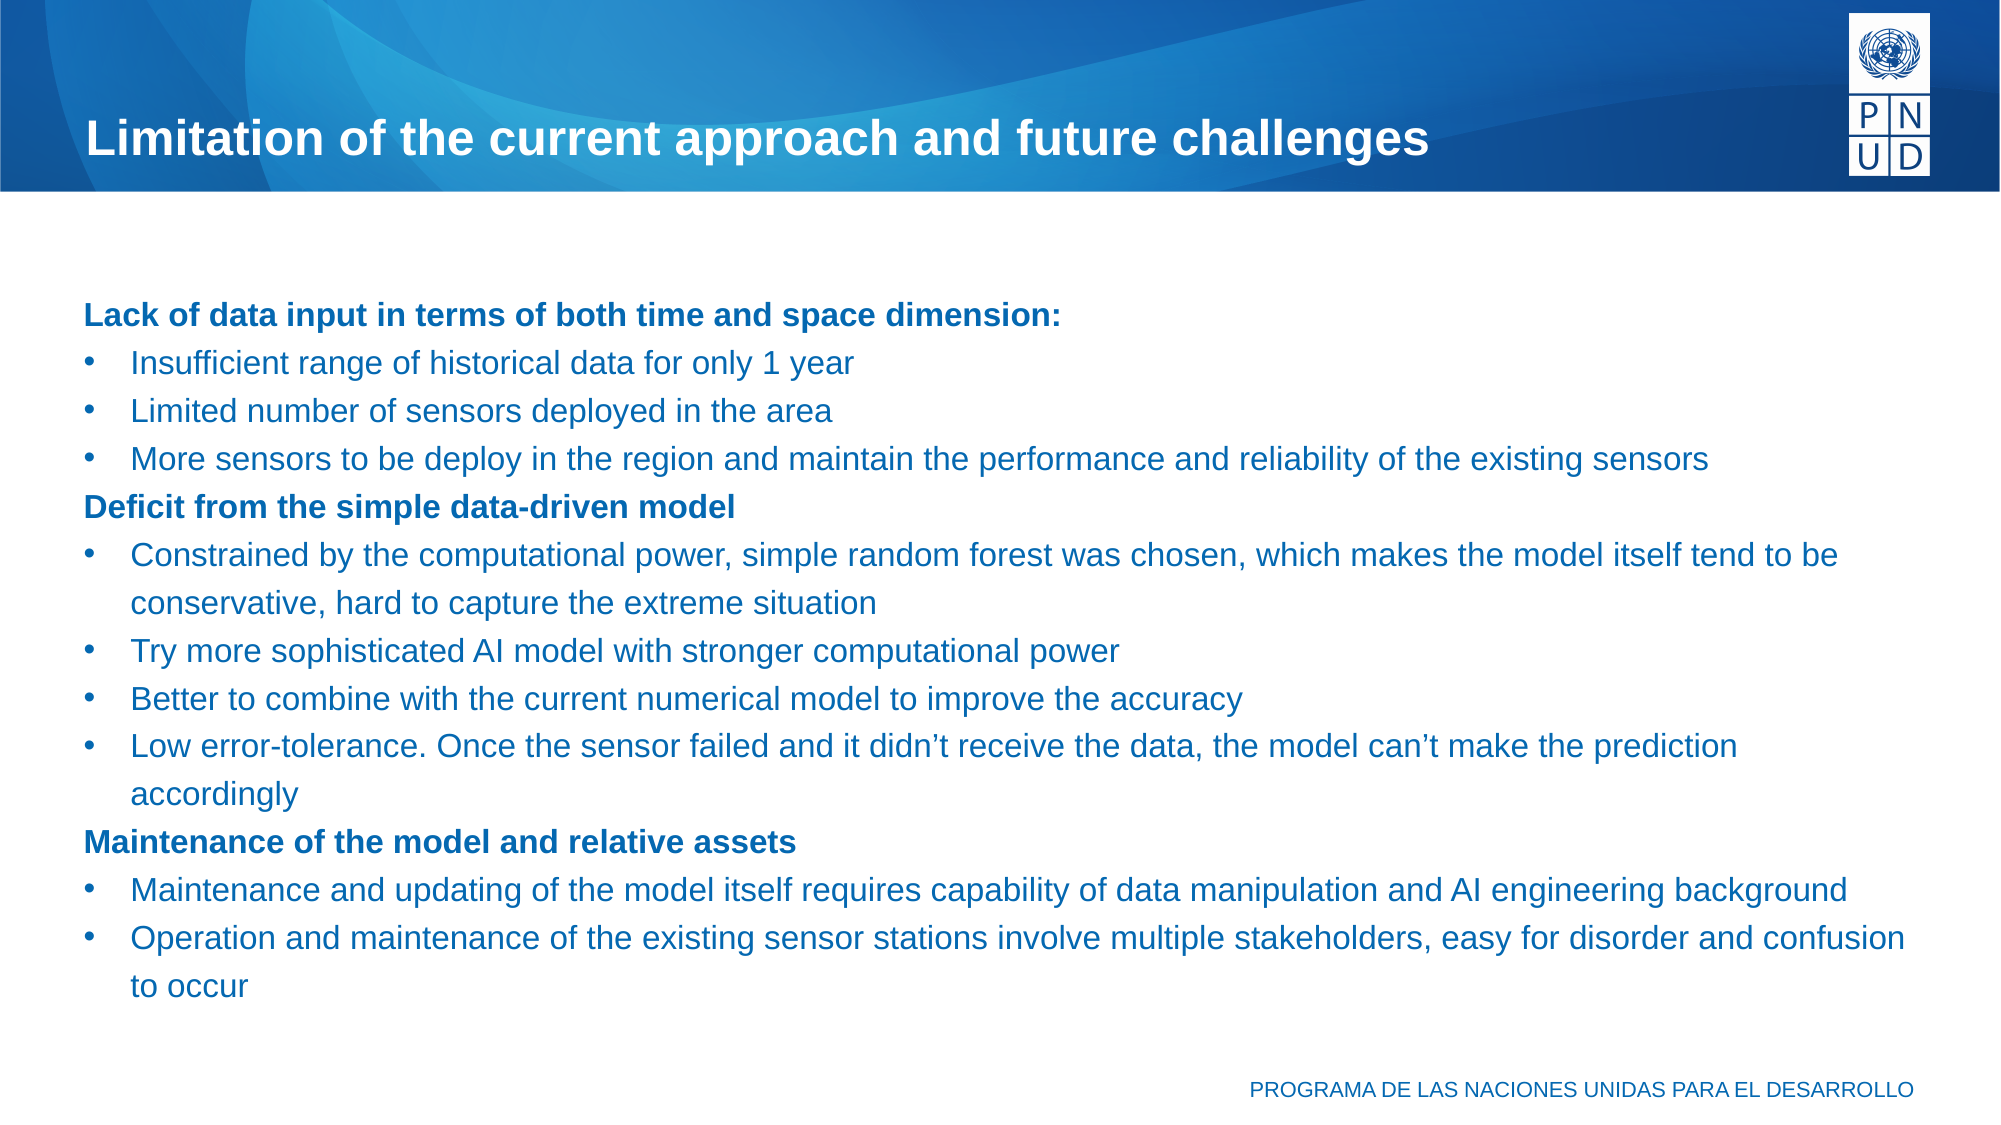

# Limitation of the current approach and future challenges
Lack of data input in terms of both time and space dimension:
Insufficient range of historical data for only 1 year
Limited number of sensors deployed in the area
More sensors to be deploy in the region and maintain the performance and reliability of the existing sensors
Deficit from the simple data-driven model
Constrained by the computational power, simple random forest was chosen, which makes the model itself tend to be conservative, hard to capture the extreme situation
Try more sophisticated AI model with stronger computational power
Better to combine with the current numerical model to improve the accuracy
Low error-tolerance. Once the sensor failed and it didn’t receive the data, the model can’t make the prediction accordingly
Maintenance of the model and relative assets
Maintenance and updating of the model itself requires capability of data manipulation and AI engineering background
Operation and maintenance of the existing sensor stations involve multiple stakeholders, easy for disorder and confusion to occur